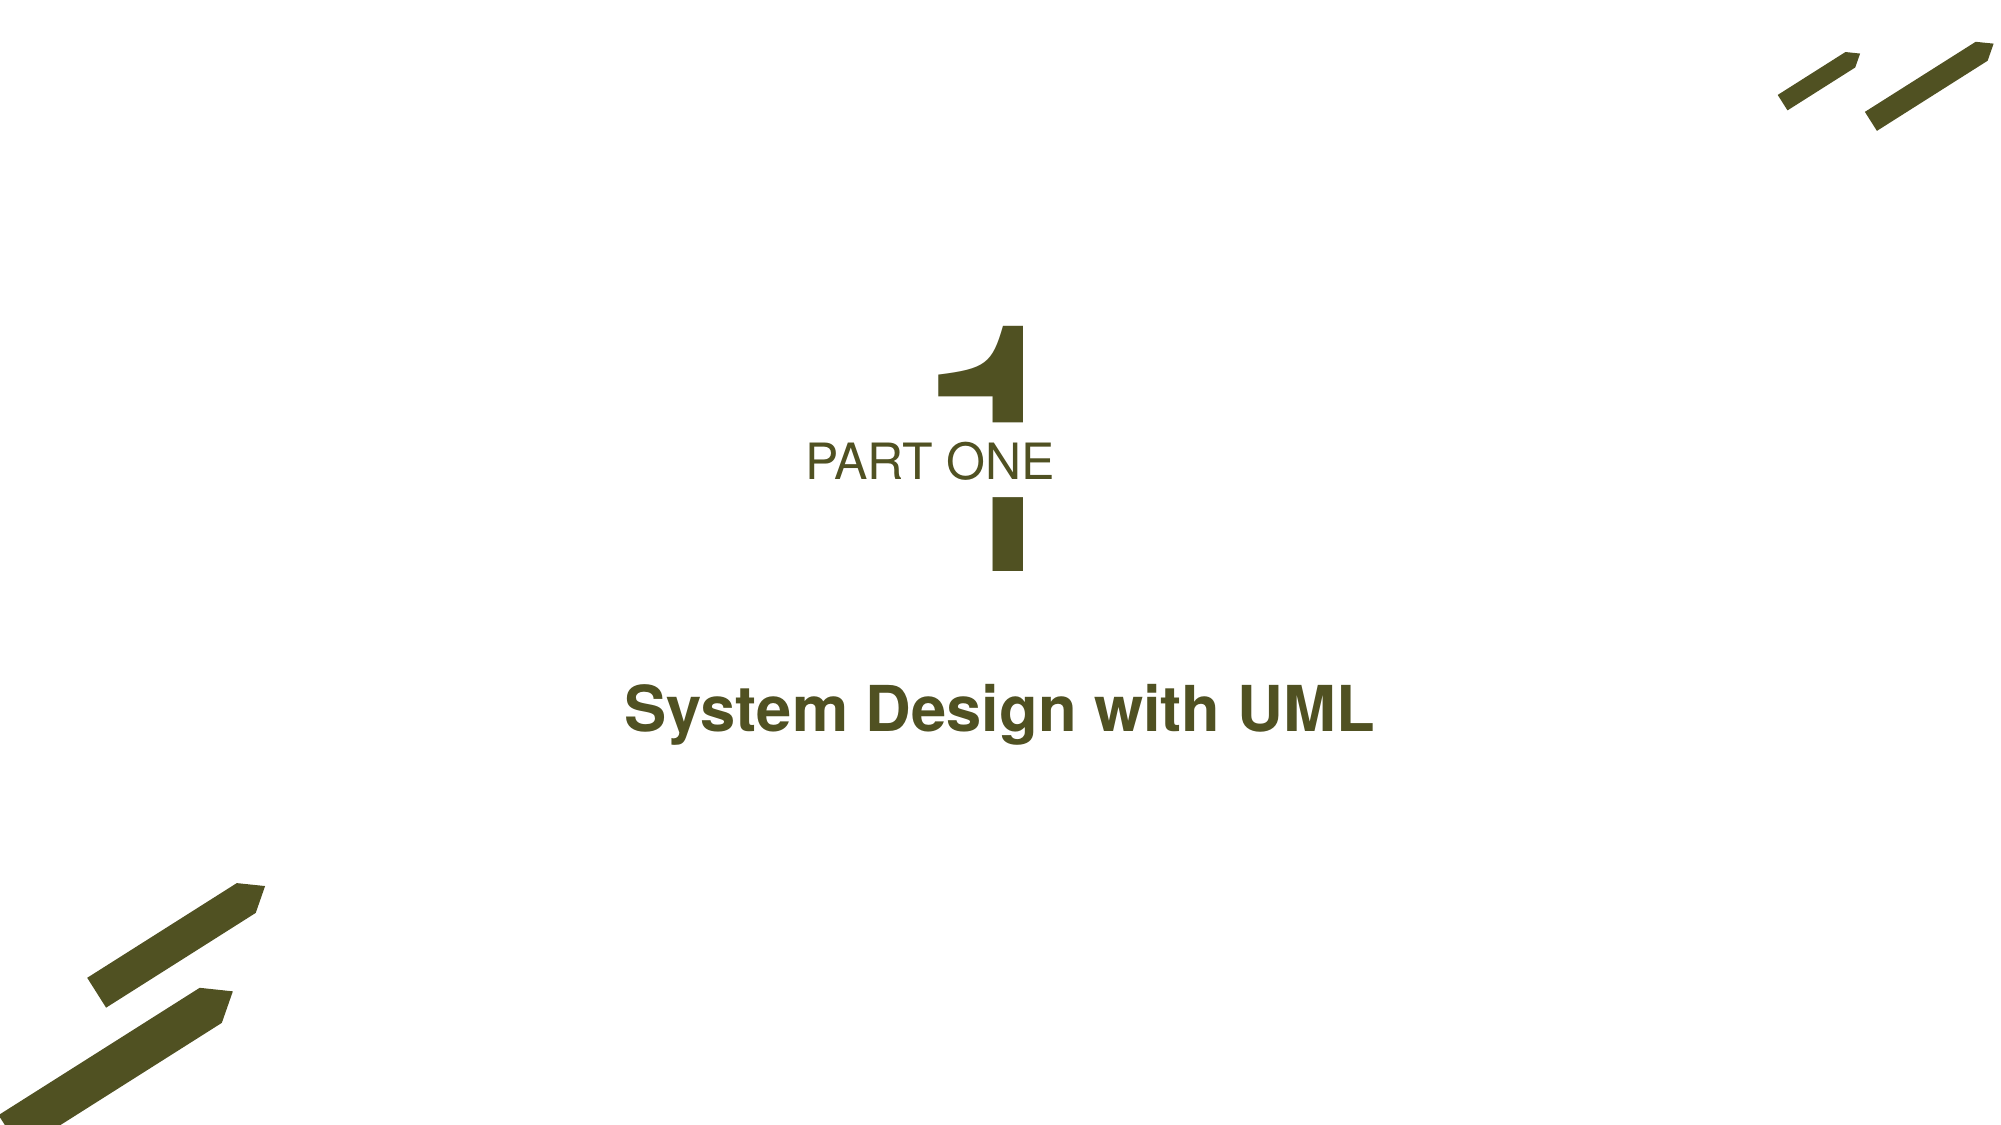

1
PART ONE
System Design with UML